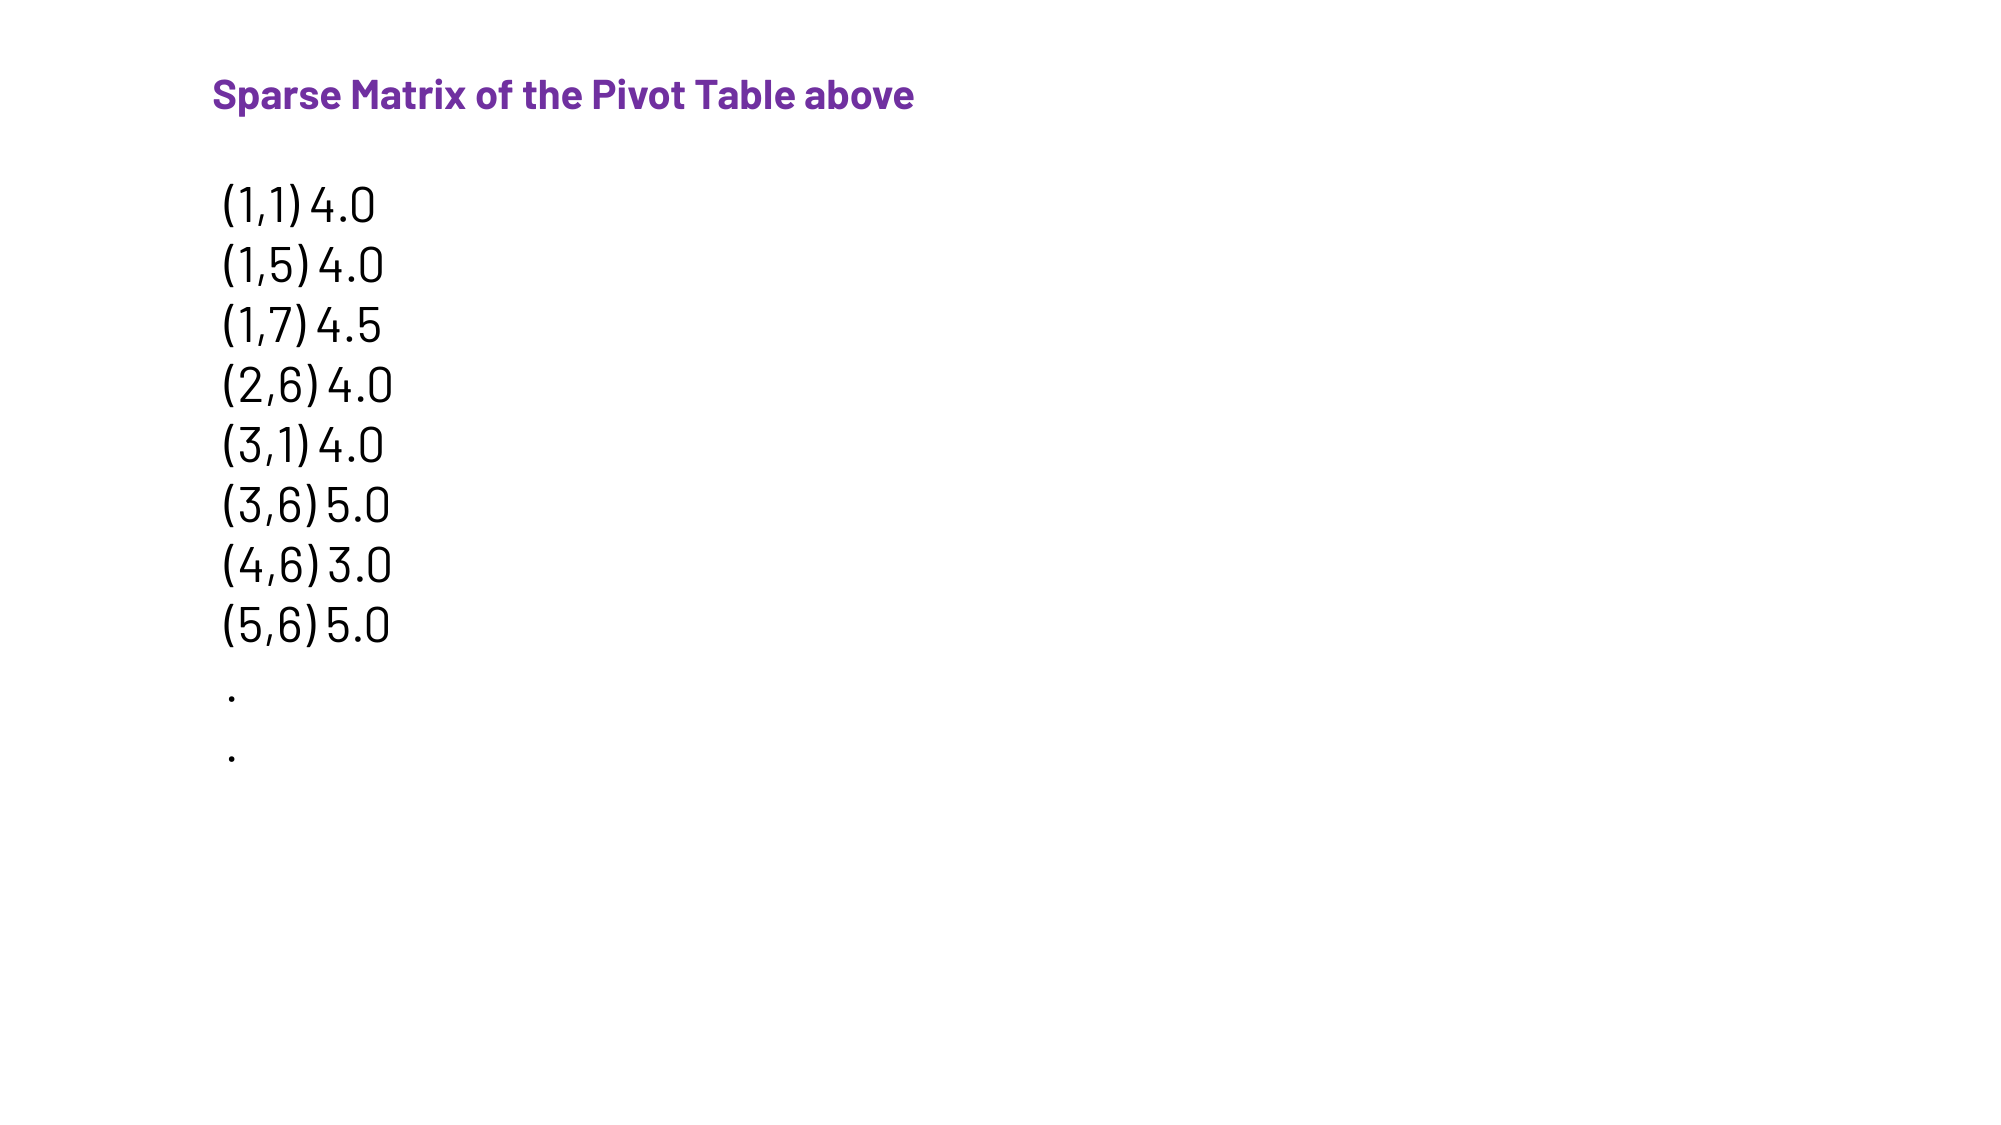

Sparse Matrix of the Pivot Table above
(1,1) 4.0
(1,5) 4.0
(1,7) 4.5
(2,6) 4.0
(3,1) 4.0
(3,6) 5.0
(4,6) 3.0
(5,6) 5.0
.
.